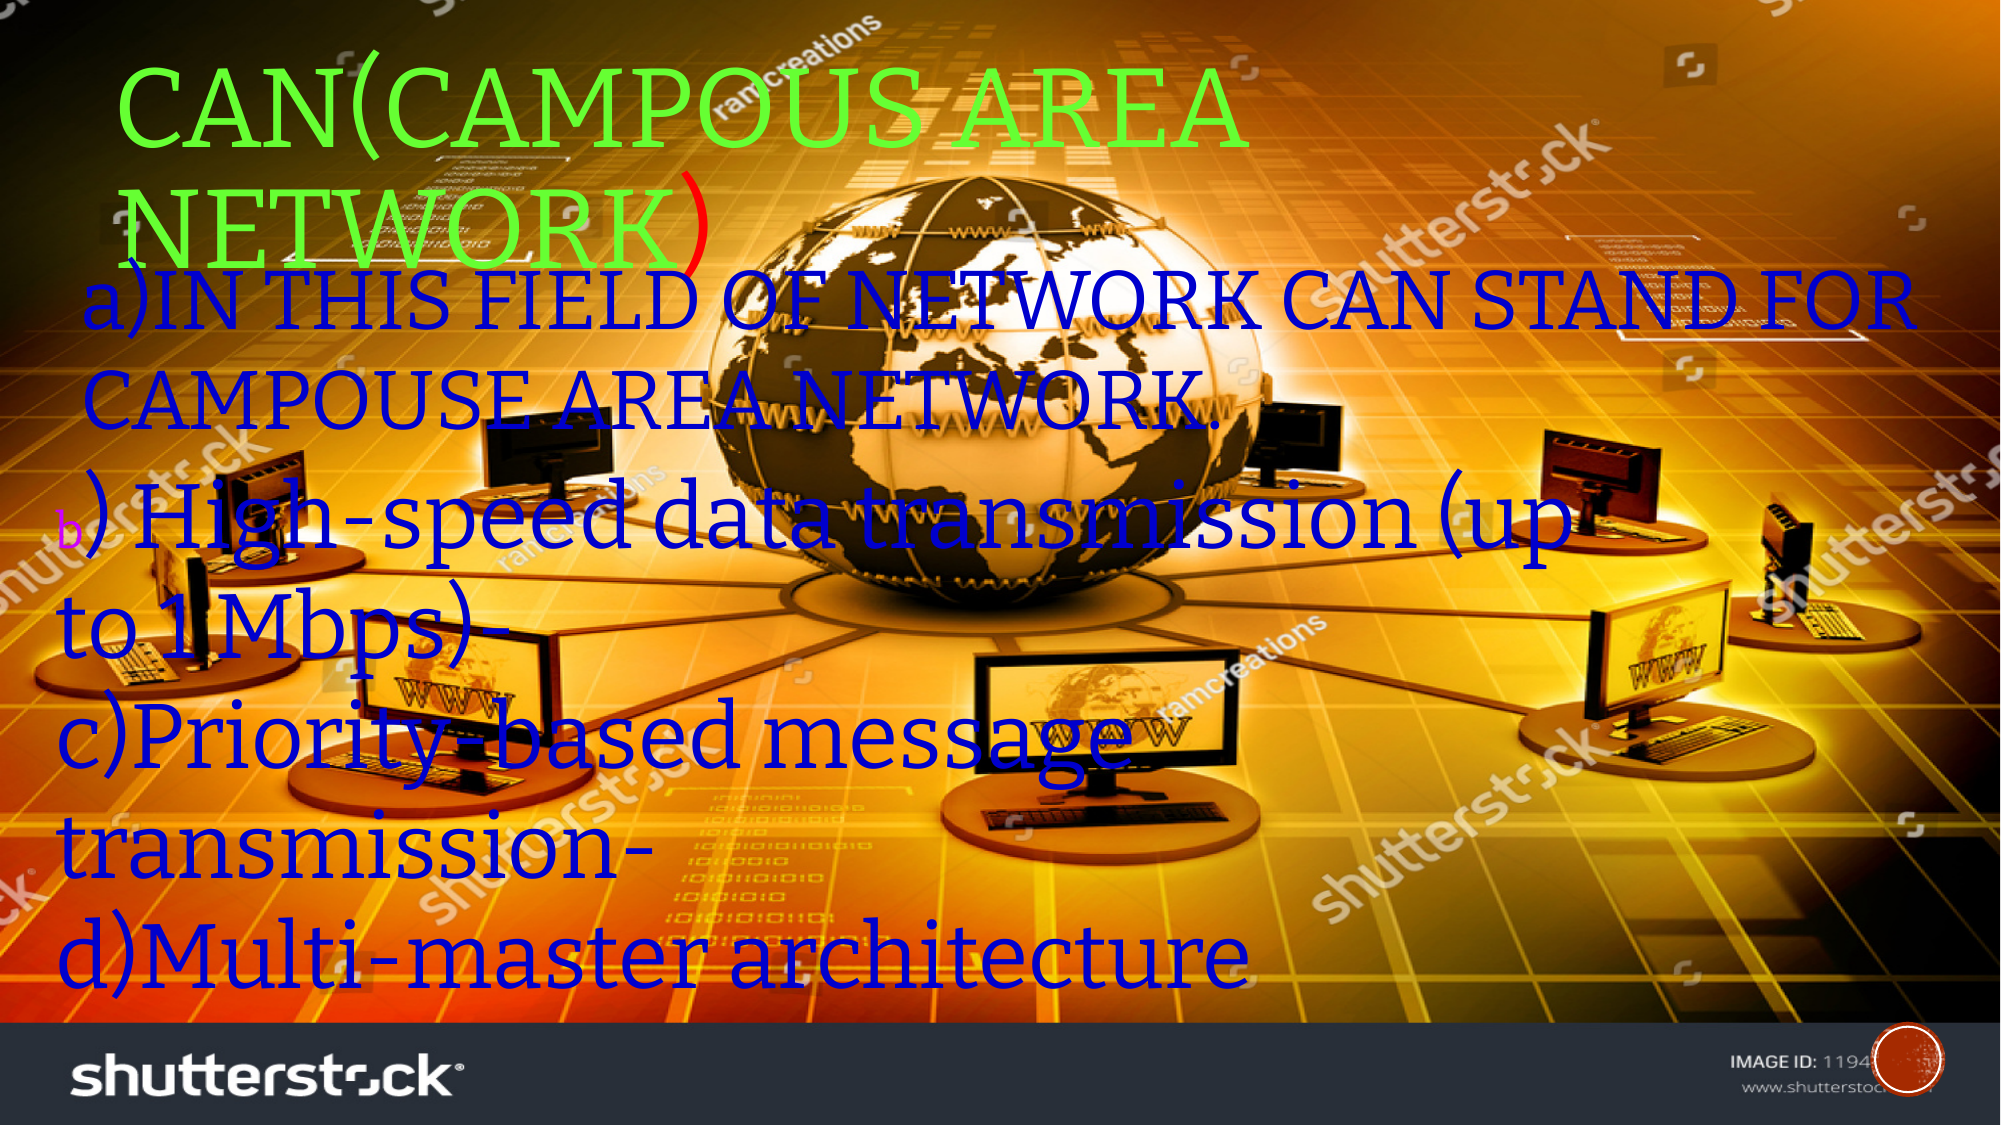

# CAN(CAMPOUS AREA NETWORK)
a)IN THIS FIELD OF NETWORK CAN STAND FOR CAMPOUSE AREA NETWORK.

b) High-speed data transmission (up to 1 Mbps)-
c)Priority-based message transmission-
d)Multi-master architecture